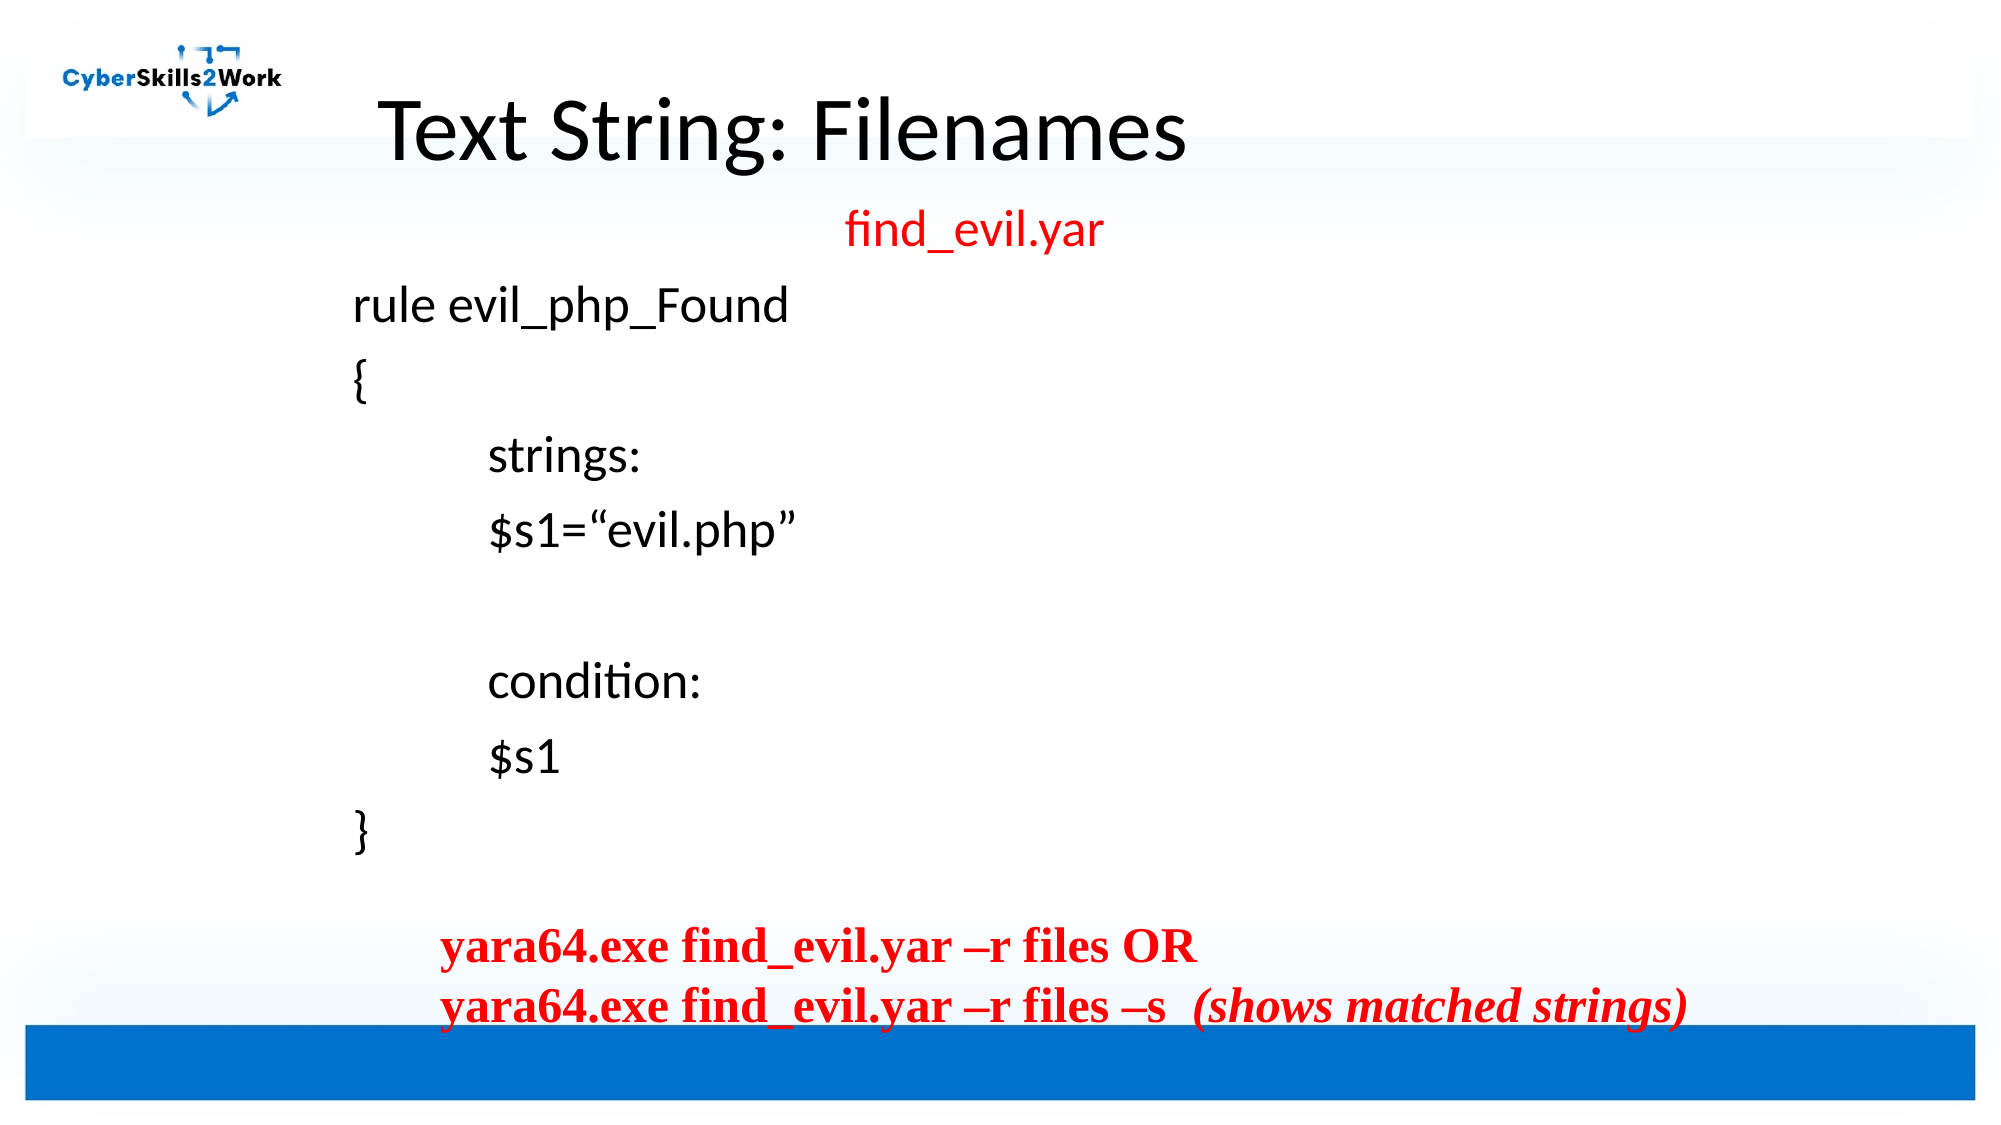

# Text String: Filenames
find_evil.yar
rule evil_php_Found
{
	strings:
	$s1=“evil.php”

	condition:
	$s1
}
yara64.exe find_evil.yar –r files OR
yara64.exe find_evil.yar –r files –s  (shows matched strings)